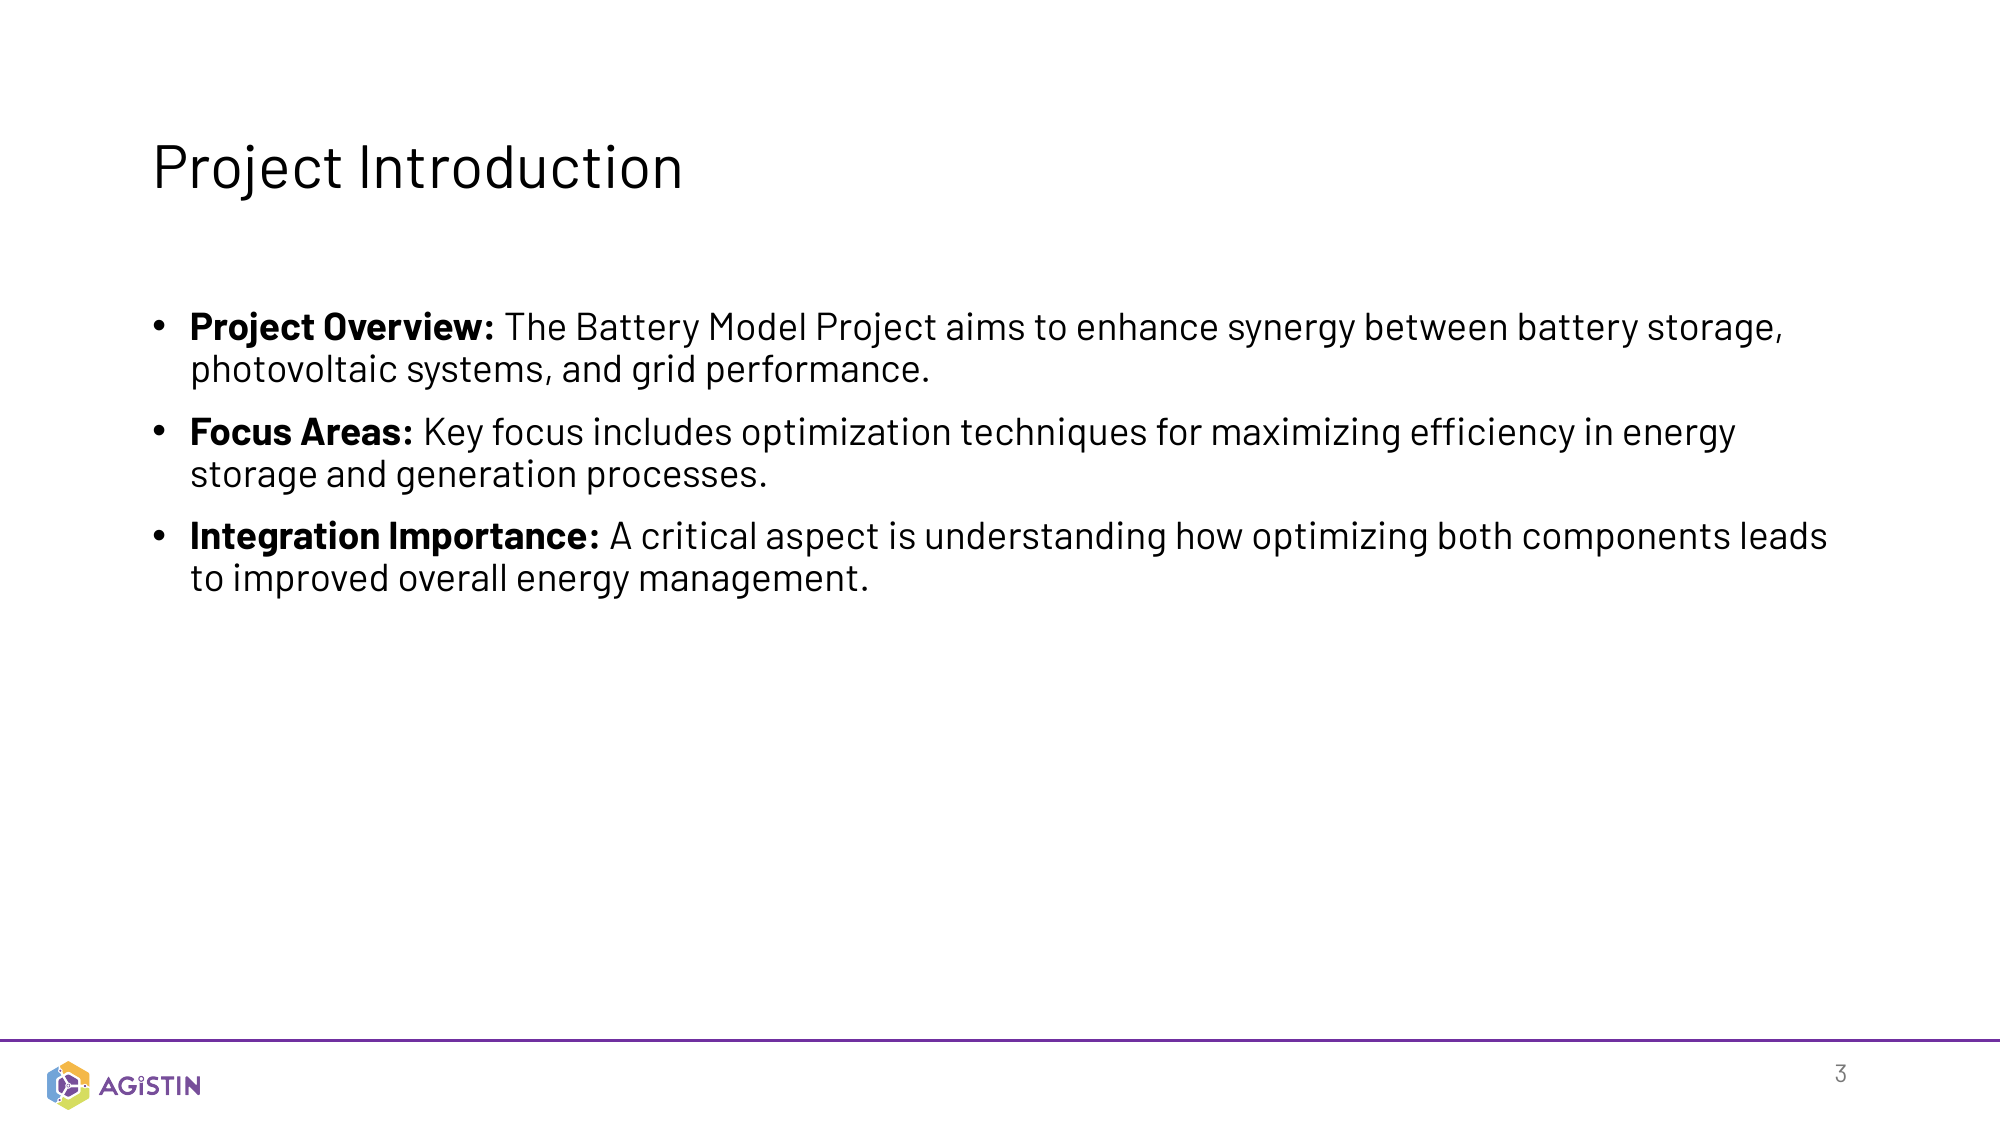

# Project Introduction
Project Overview: The Battery Model Project aims to enhance synergy between battery storage, photovoltaic systems, and grid performance.
Focus Areas: Key focus includes optimization techniques for maximizing efficiency in energy storage and generation processes.
Integration Importance: A critical aspect is understanding how optimizing both components leads to improved overall energy management.
3